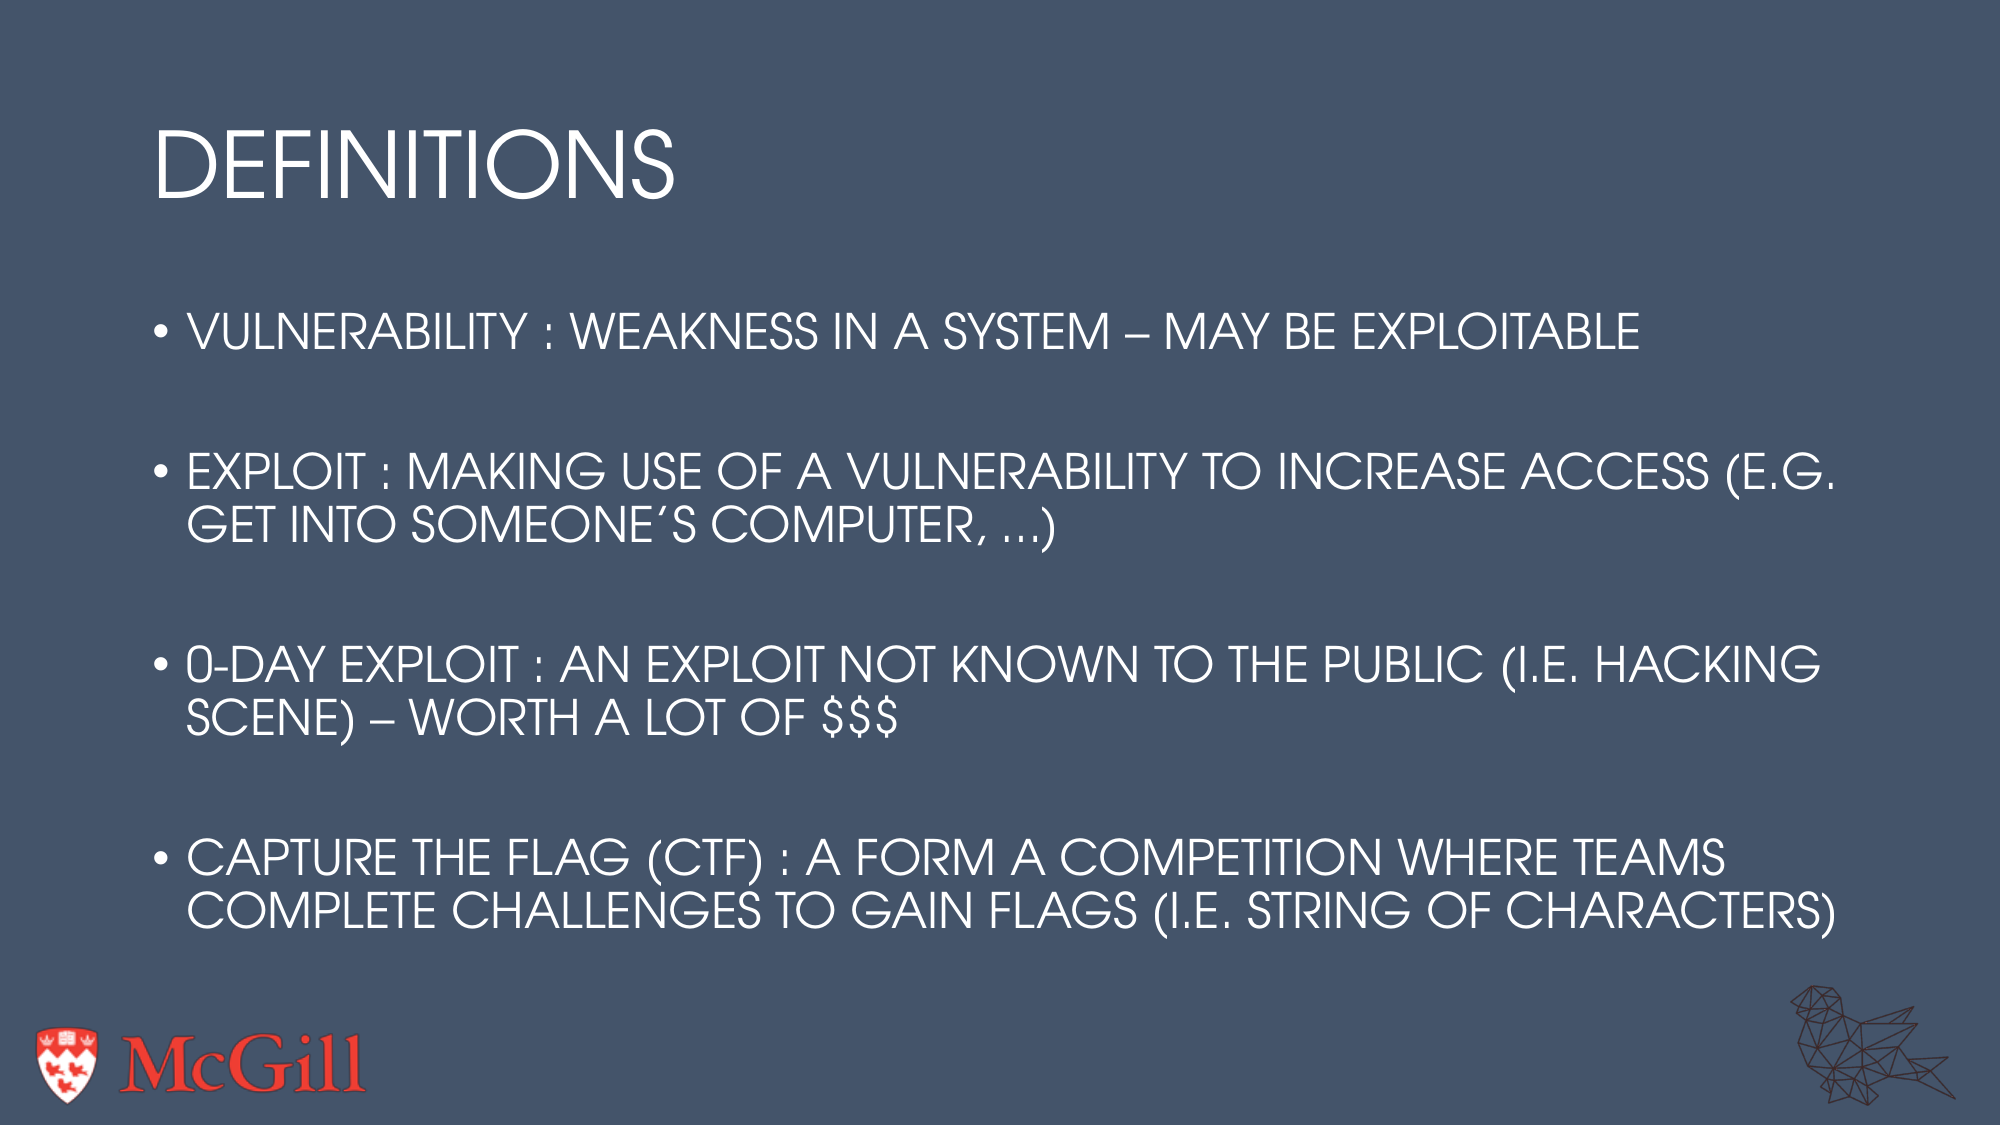

# Definitions
Vulnerability : Weakness in a system – may be exploitable

Exploit : Making use of a vulnerability to increase access (e.g. get into someone’s computer, …)

0-day exploit : An exploit not known to the public (i.e. Hacking scene) – worth a lot of $$$

Capture the flag (CTF) : A form a competition where teams complete challenges to gain flags (i.e. string of characters)